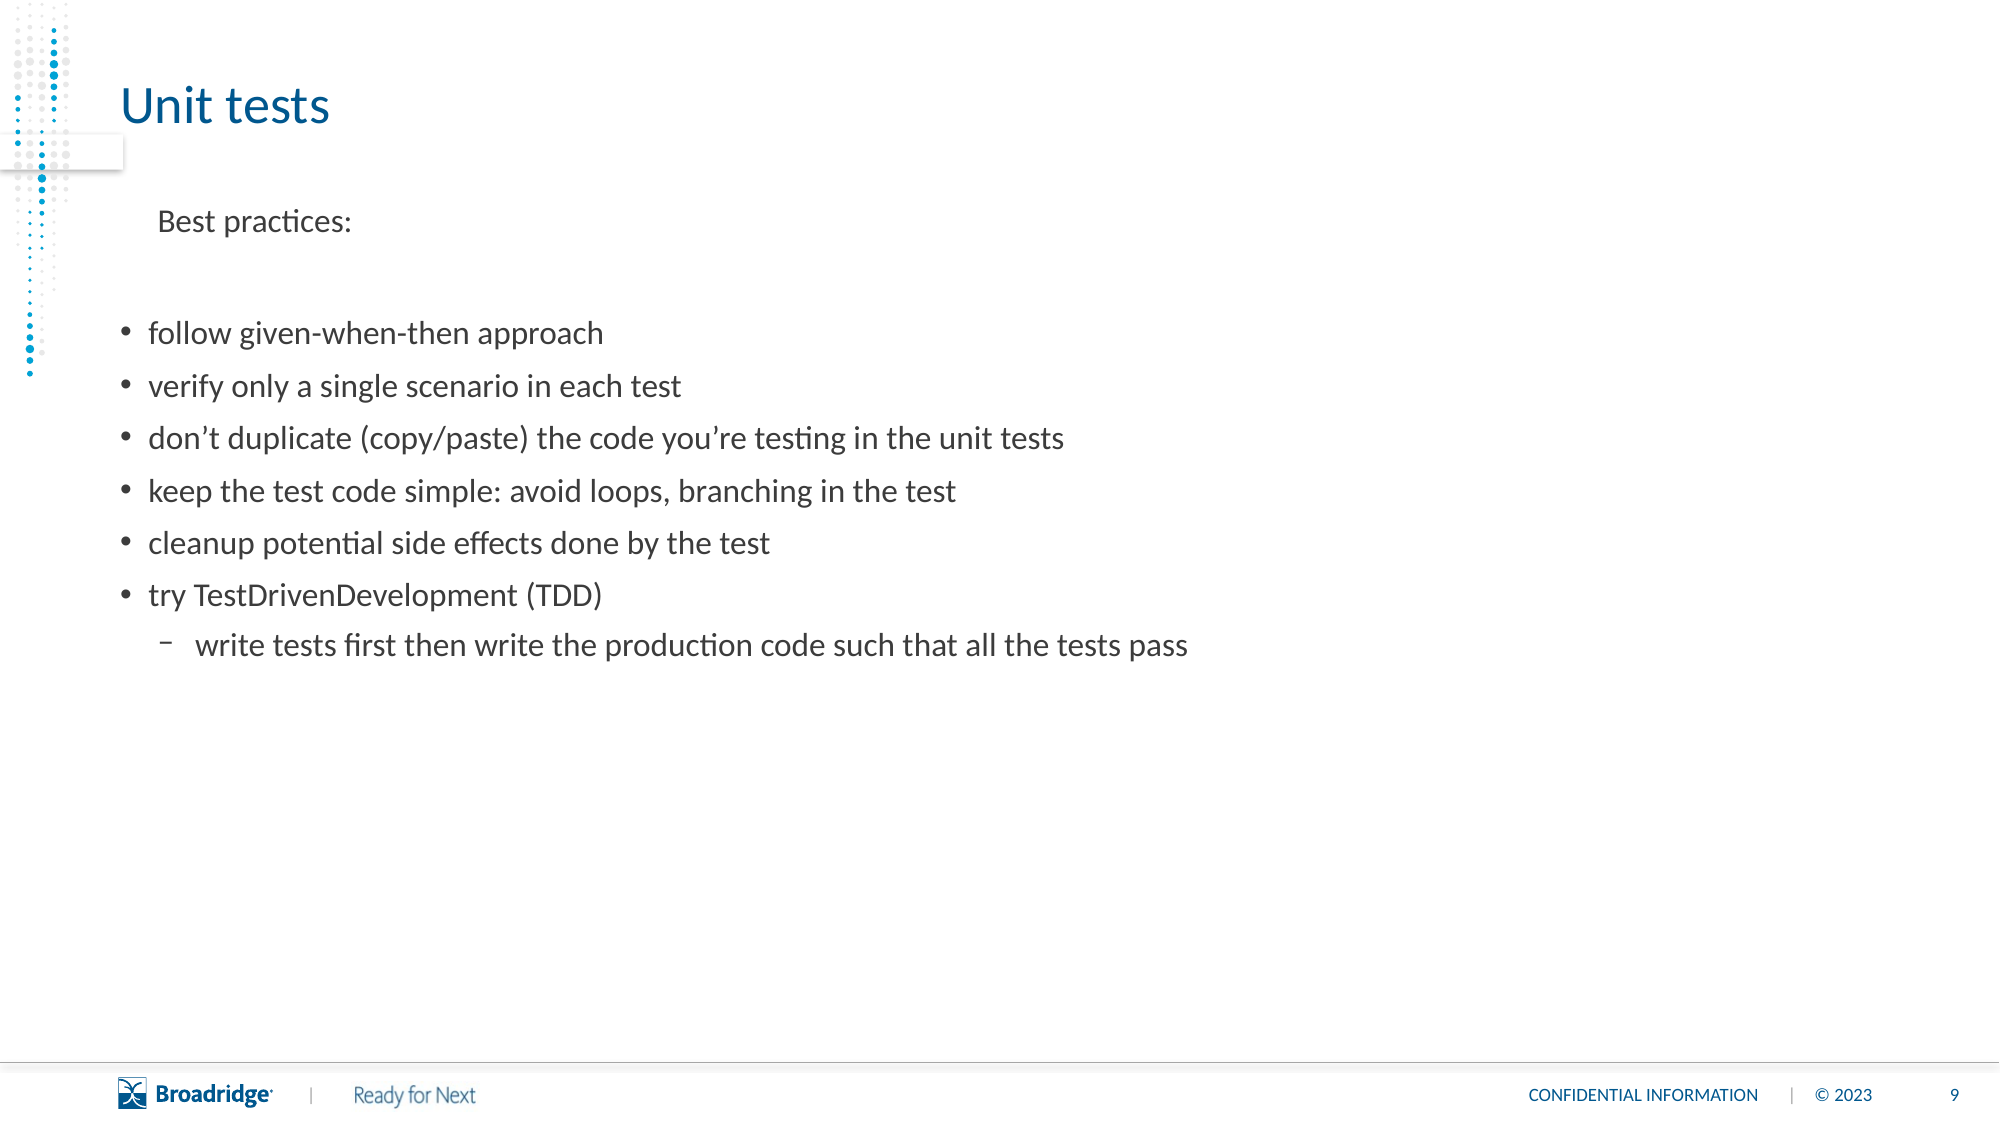

# Unit tests
Best practices:

follow given-when-then approach
verify only a single scenario in each test
don’t duplicate (copy/paste) the code you’re testing in the unit tests
keep the test code simple: avoid loops, branching in the test
cleanup potential side effects done by the test
try TestDrivenDevelopment (TDD)
write tests first then write the production code such that all the tests pass